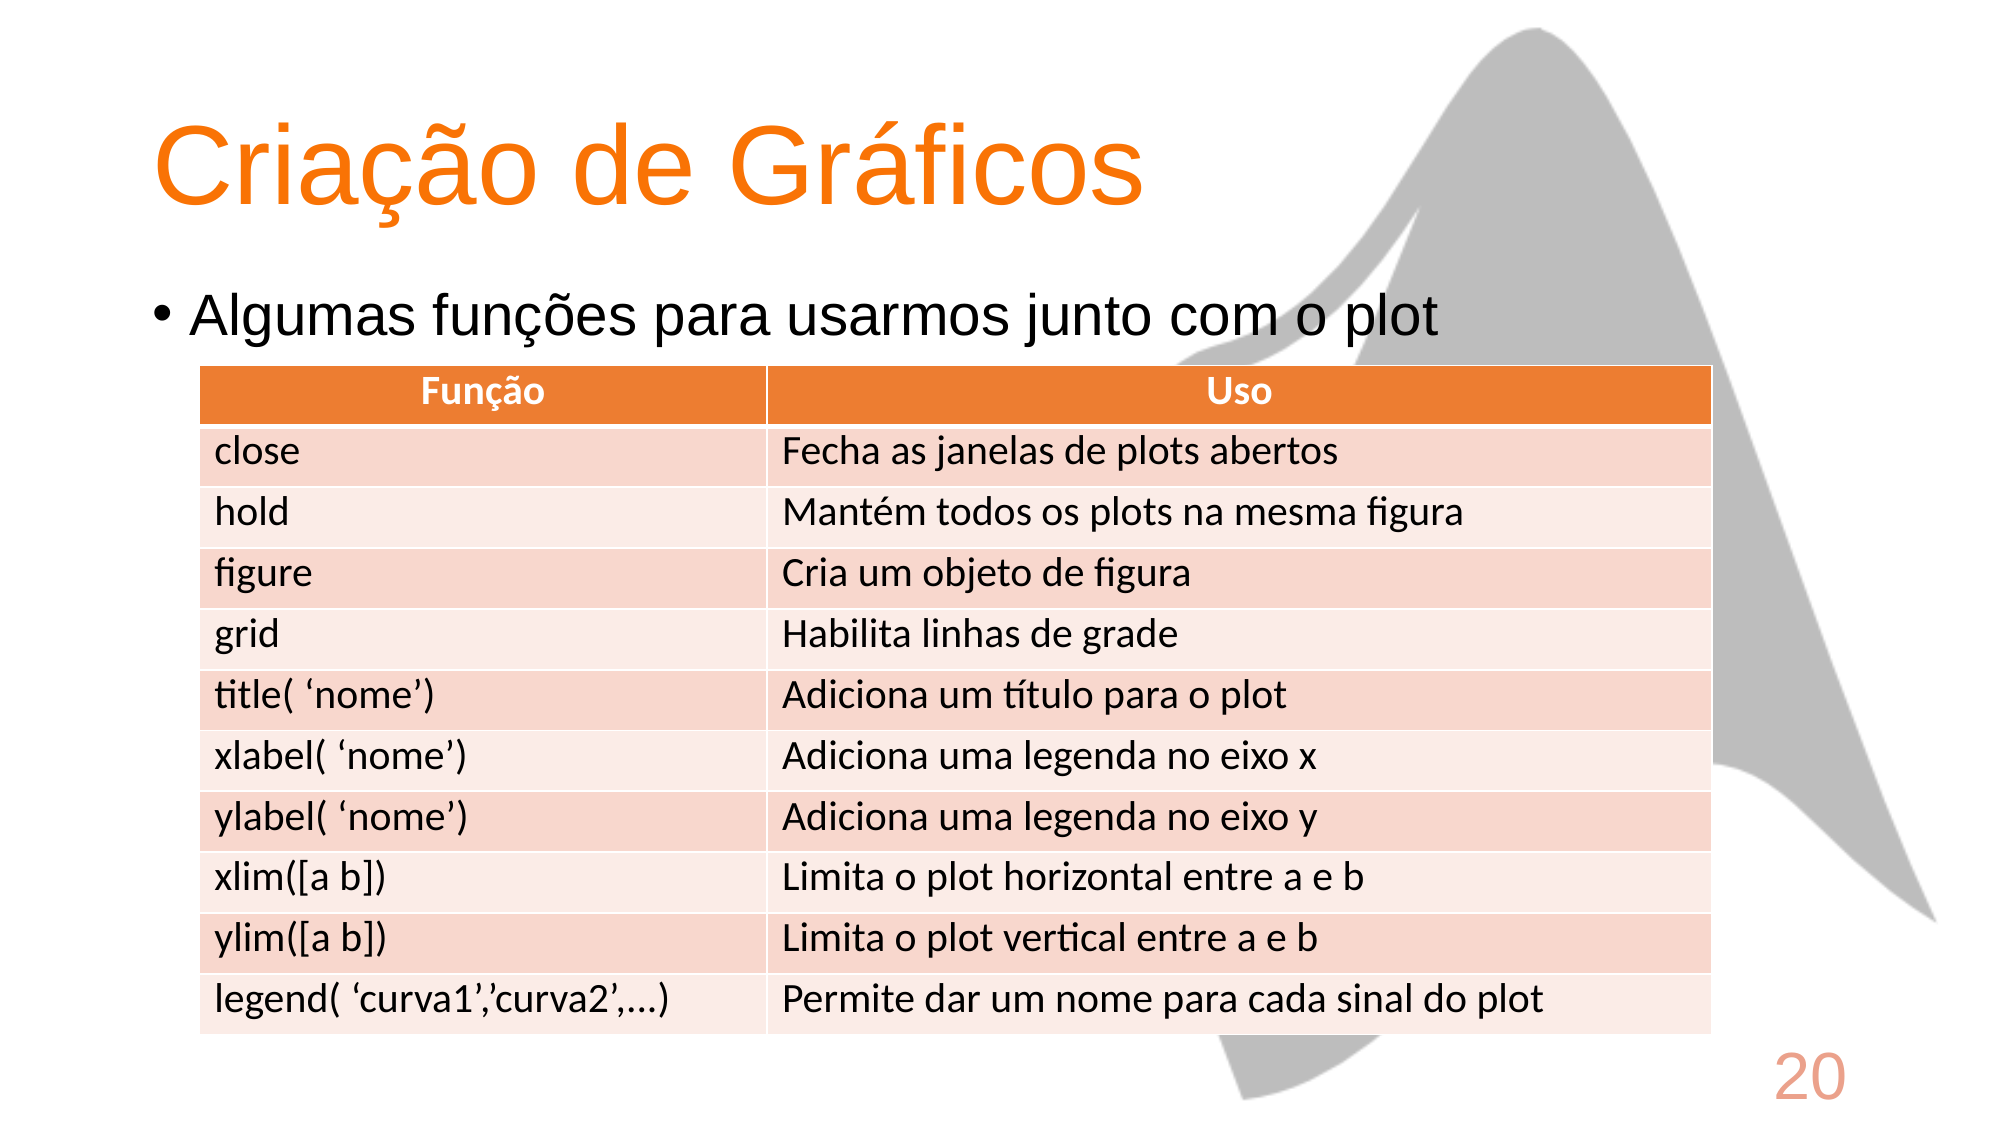

# Criação de Gráficos
Algumas funções para usarmos junto com o plot
| Função | Uso |
| --- | --- |
| close | Fecha as janelas de plots abertos |
| hold | Mantém todos os plots na mesma figura |
| figure | Cria um objeto de figura |
| grid | Habilita linhas de grade |
| title( ‘nome’) | Adiciona um título para o plot |
| xlabel( ‘nome’) | Adiciona uma legenda no eixo x |
| ylabel( ‘nome’) | Adiciona uma legenda no eixo y |
| xlim([a b]) | Limita o plot horizontal entre a e b |
| ylim([a b]) | Limita o plot vertical entre a e b |
| legend( ‘curva1’,’curva2’,...) | Permite dar um nome para cada sinal do plot |
20